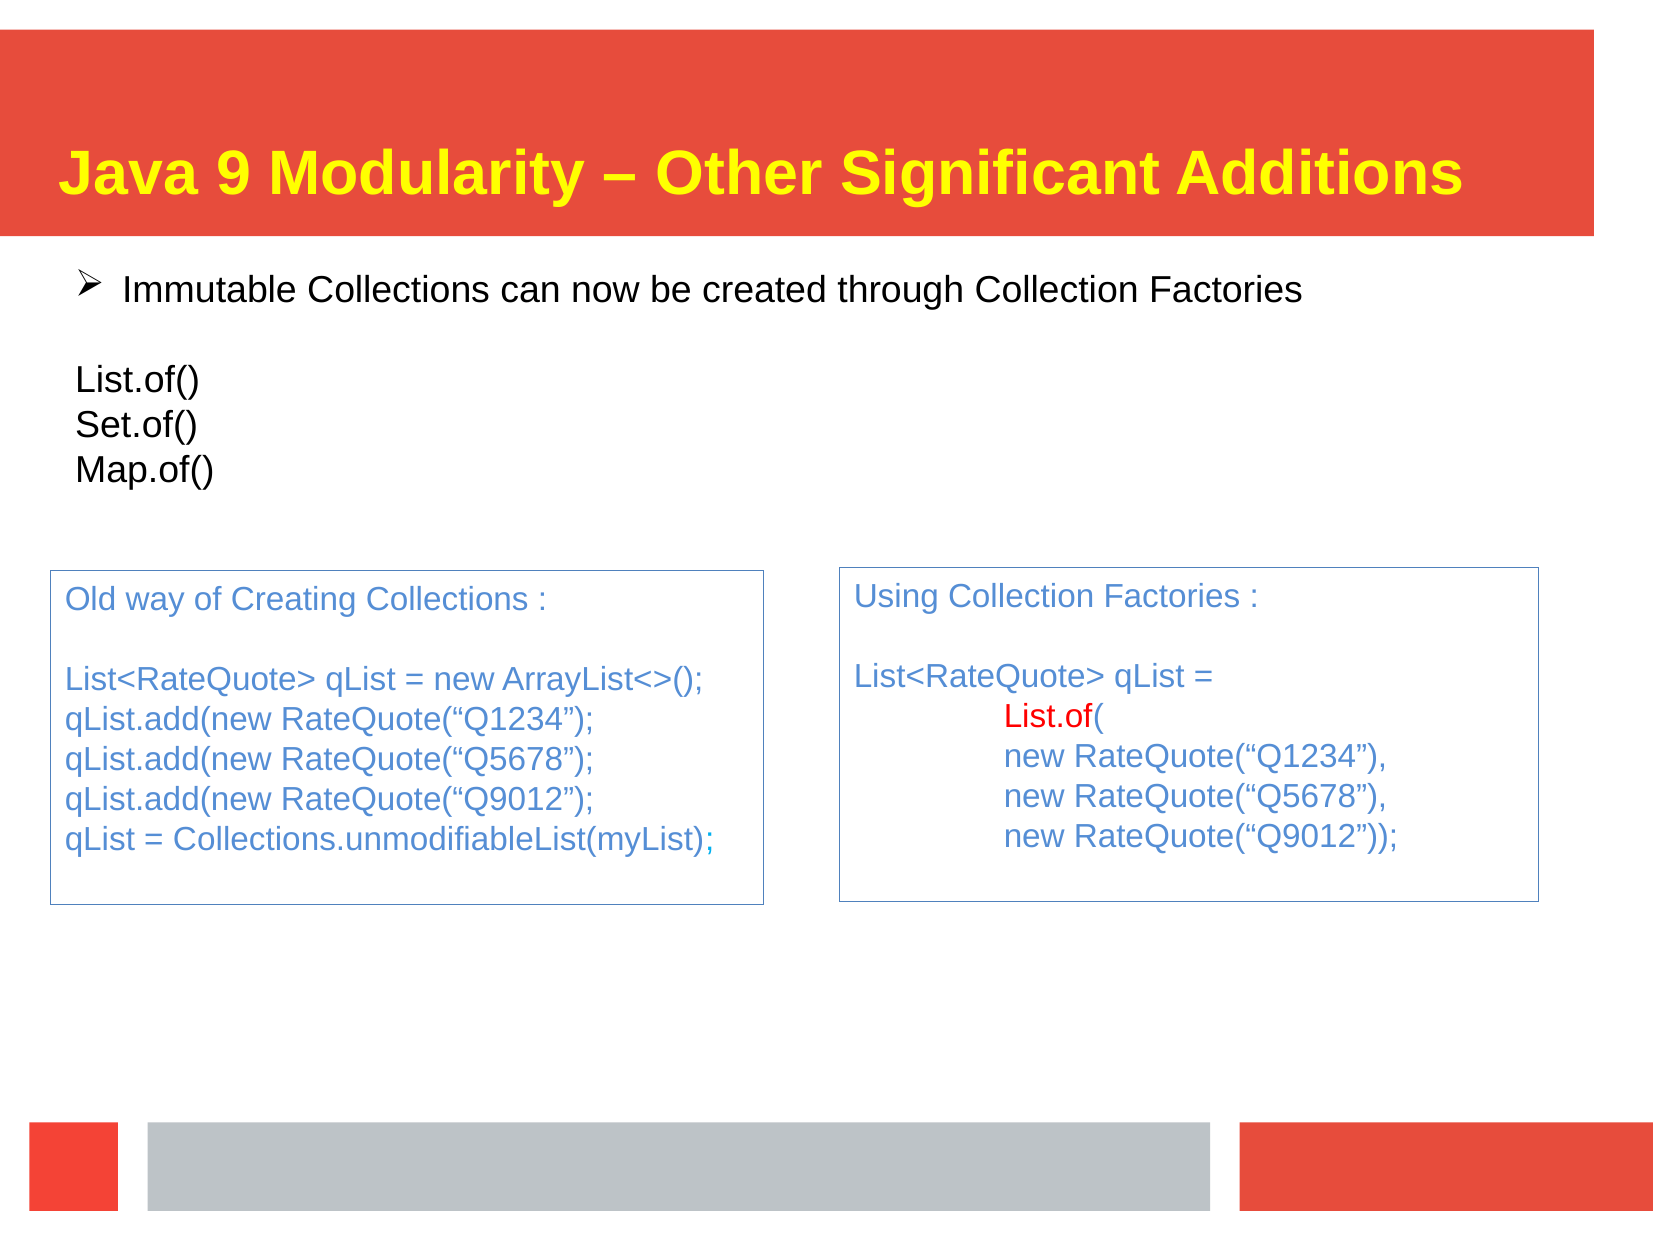

Java 9 Modularity – Other Significant Additions
Immutable Collections can now be created through Collection Factories

List.of()
Set.of()
Map.of()
Using Collection Factories :

List<RateQuote> qList =
	List.of(
	new RateQuote(“Q1234”),
	new RateQuote(“Q5678”),
	new RateQuote(“Q9012”));

Old way of Creating Collections :

List<RateQuote> qList = new ArrayList<>();
qList.add(new RateQuote(“Q1234”);
qList.add(new RateQuote(“Q5678”);
qList.add(new RateQuote(“Q9012”);
qList = Collections.unmodifiableList(myList);